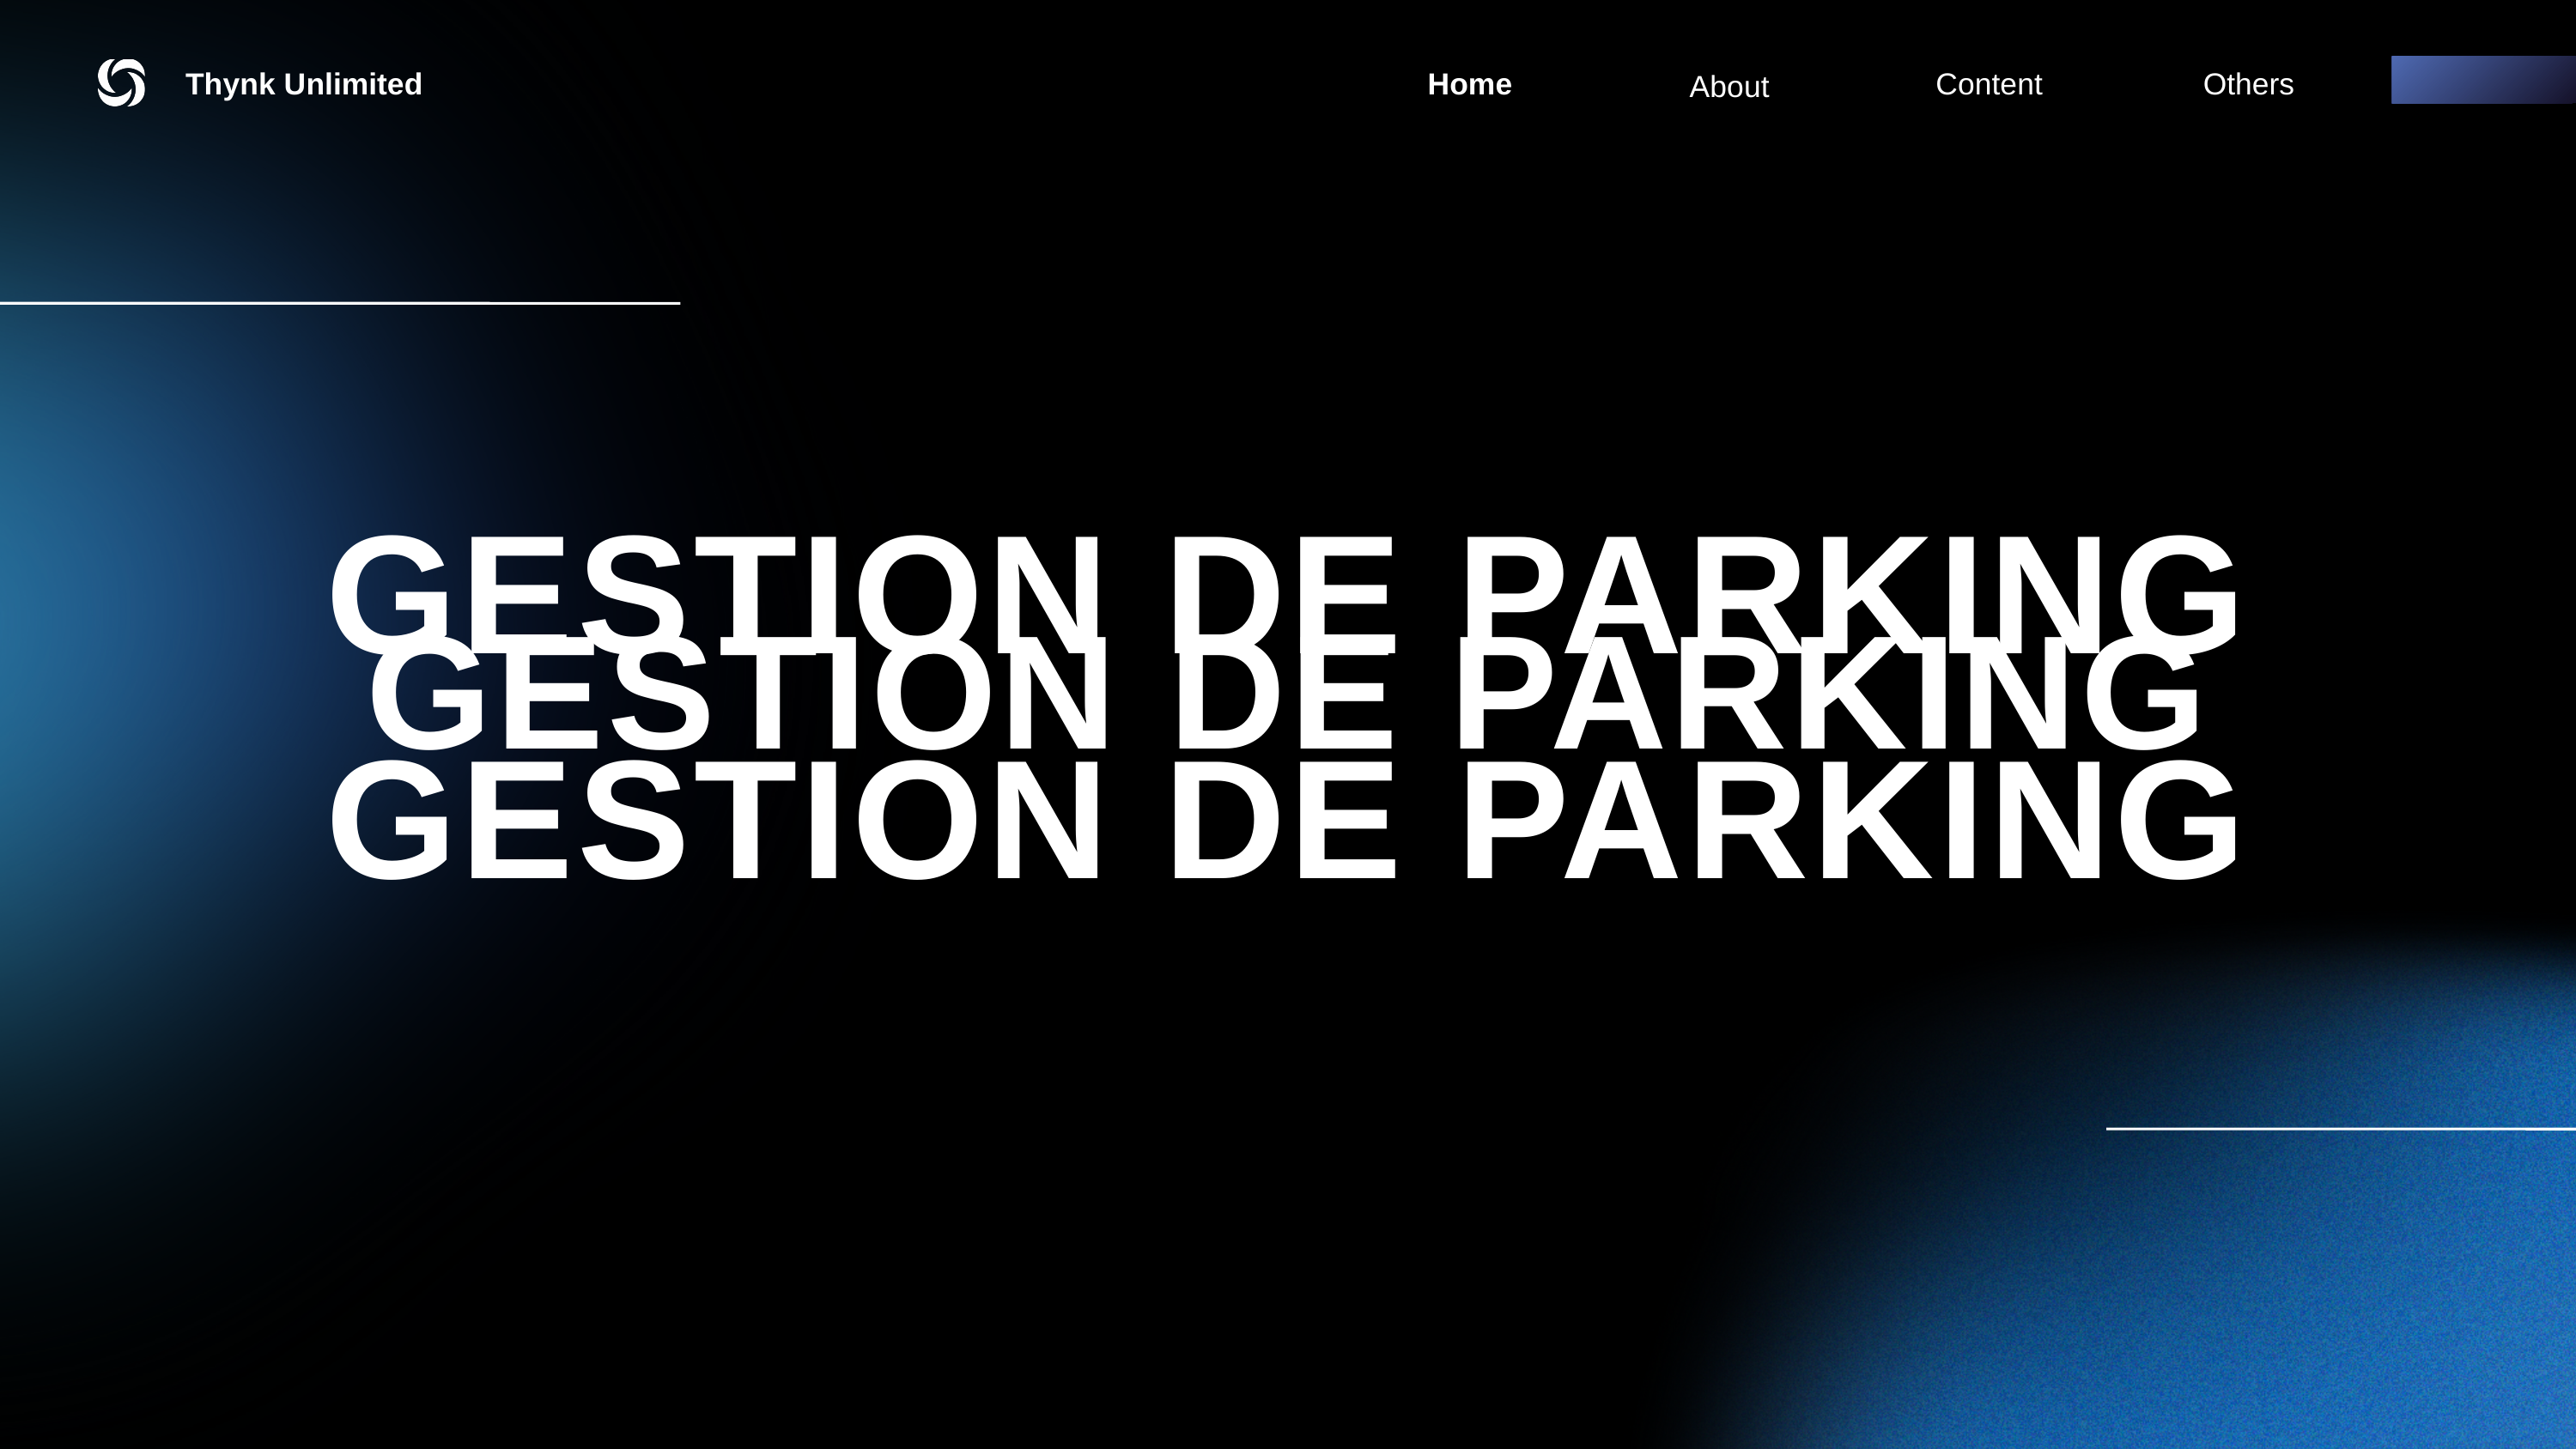

Thynk Unlimited
Home
Content
Others

About

GESTION DE PARKING
GESTION DE PARKING
GESTION DE PARKING